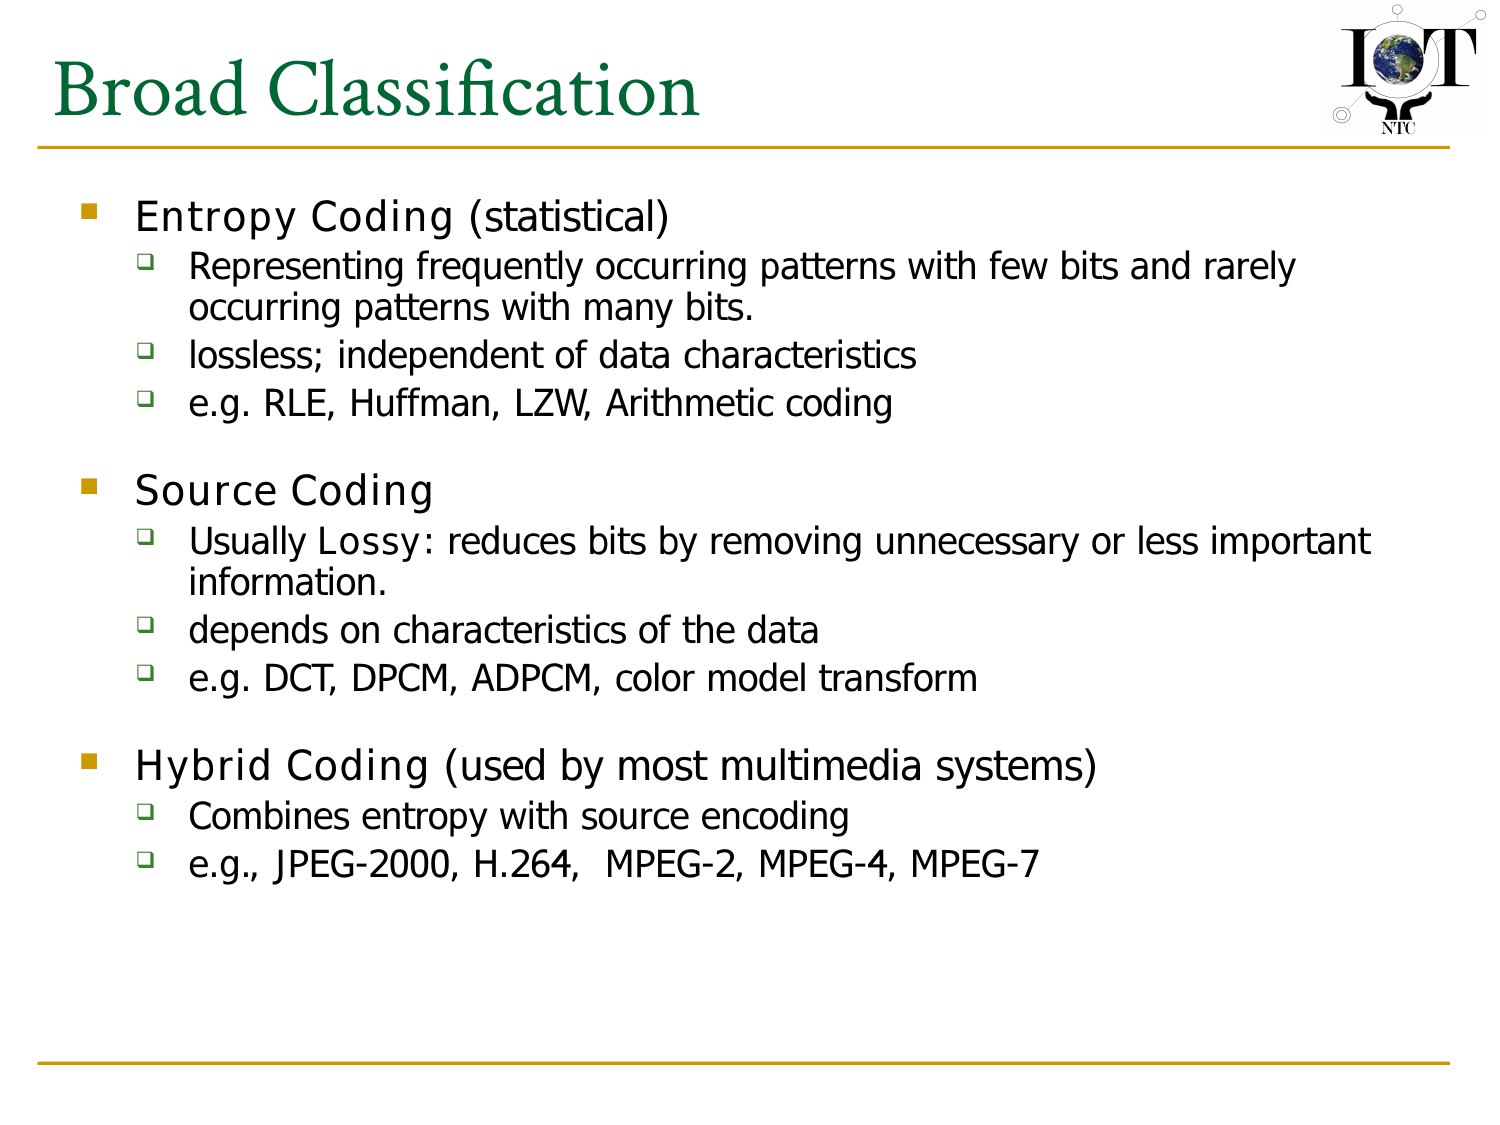

# Broad Classification
Entropy Coding (statistical)
Representing frequently occurring patterns with few bits and rarely occurring patterns with many bits.
lossless; independent of data characteristics
e.g. RLE, Huffman, LZW, Arithmetic coding

Source Coding
Usually Lossy: reduces bits by removing unnecessary or less important information.
depends on characteristics of the data
e.g. DCT, DPCM, ADPCM, color model transform

Hybrid Coding (used by most multimedia systems)
Combines entropy with source encoding
e.g., JPEG-2000, H.264,  MPEG-2, MPEG-4, MPEG-7